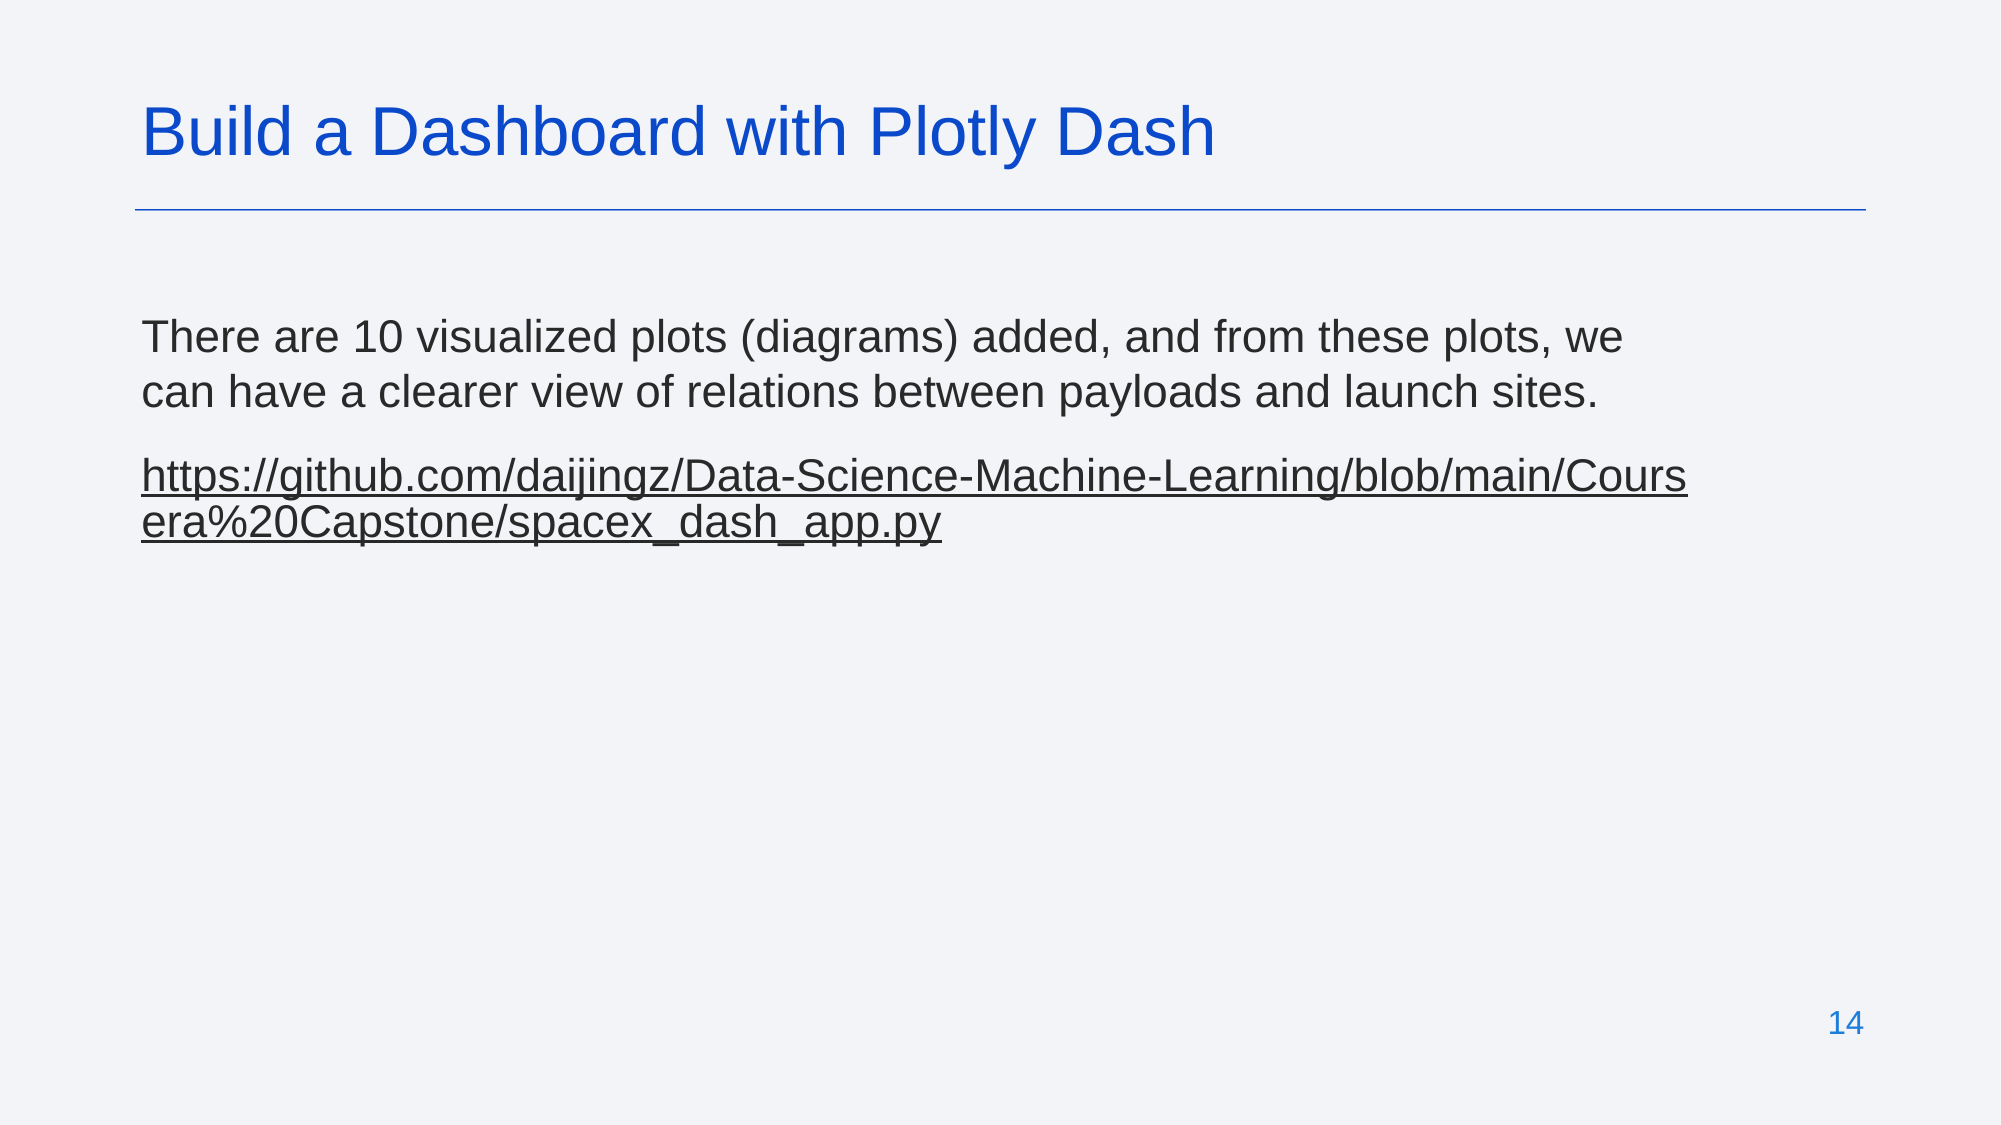

Build a Dashboard with Plotly Dash
There are 10 visualized plots (diagrams) added, and from these plots, we can have a clearer view of relations between payloads and launch sites.
https://github.com/daijingz/Data-Science-Machine-Learning/blob/main/Coursera%20Capstone/spacex_dash_app.py
14